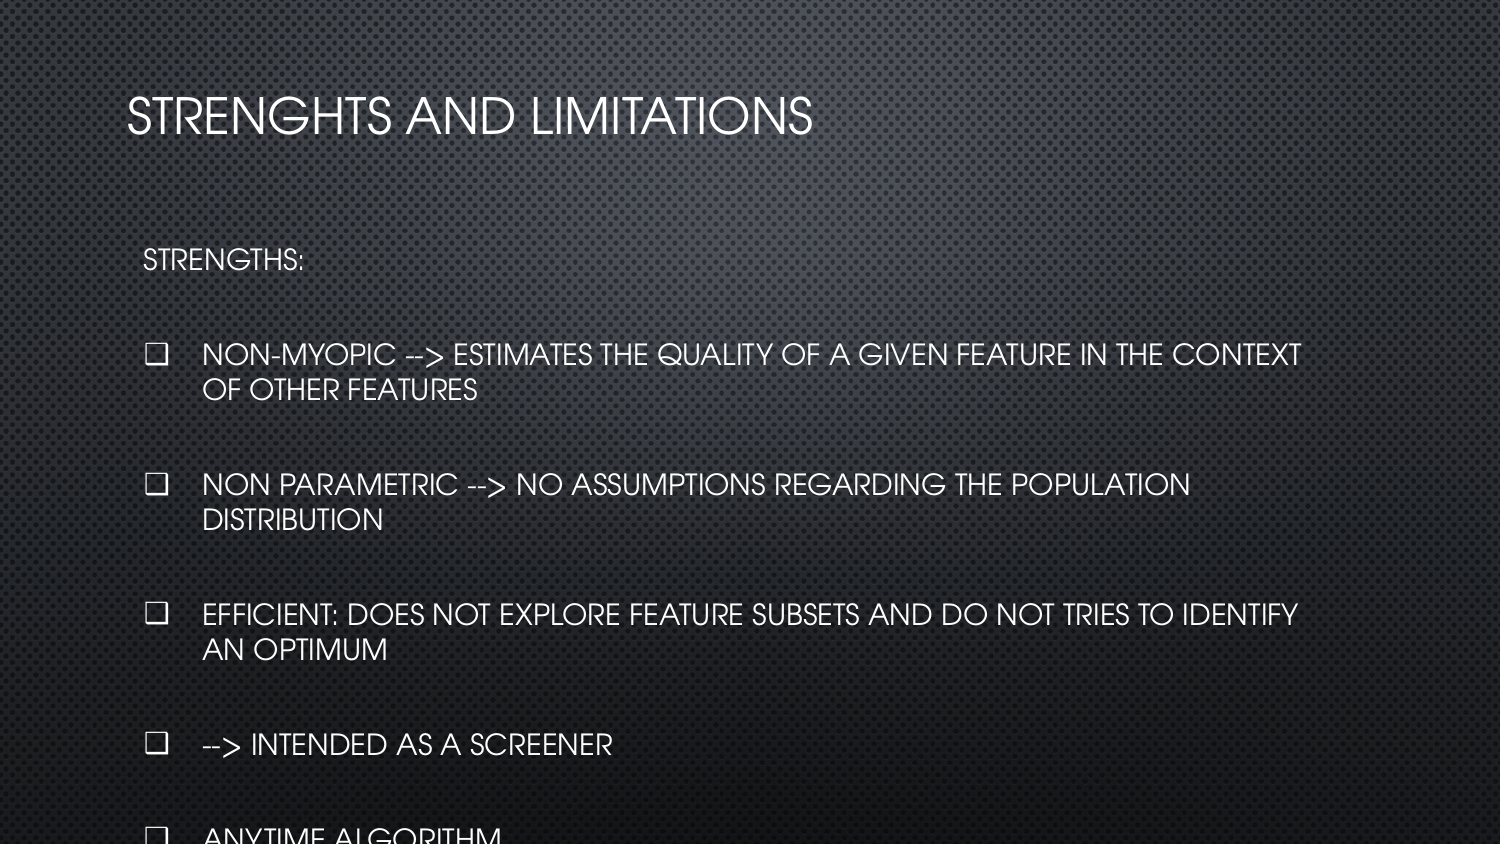

# STRENGHTS AND LIMITATIONS

Strengths:

non-myopic --> estimates the quality of a given feature in the context of other features

non parametric --> no assumptions regarding the population distribution

efficient: does not explore feature subsets And do not tries to identify an optimum

--> intended as a screener

anytime algorithm
12